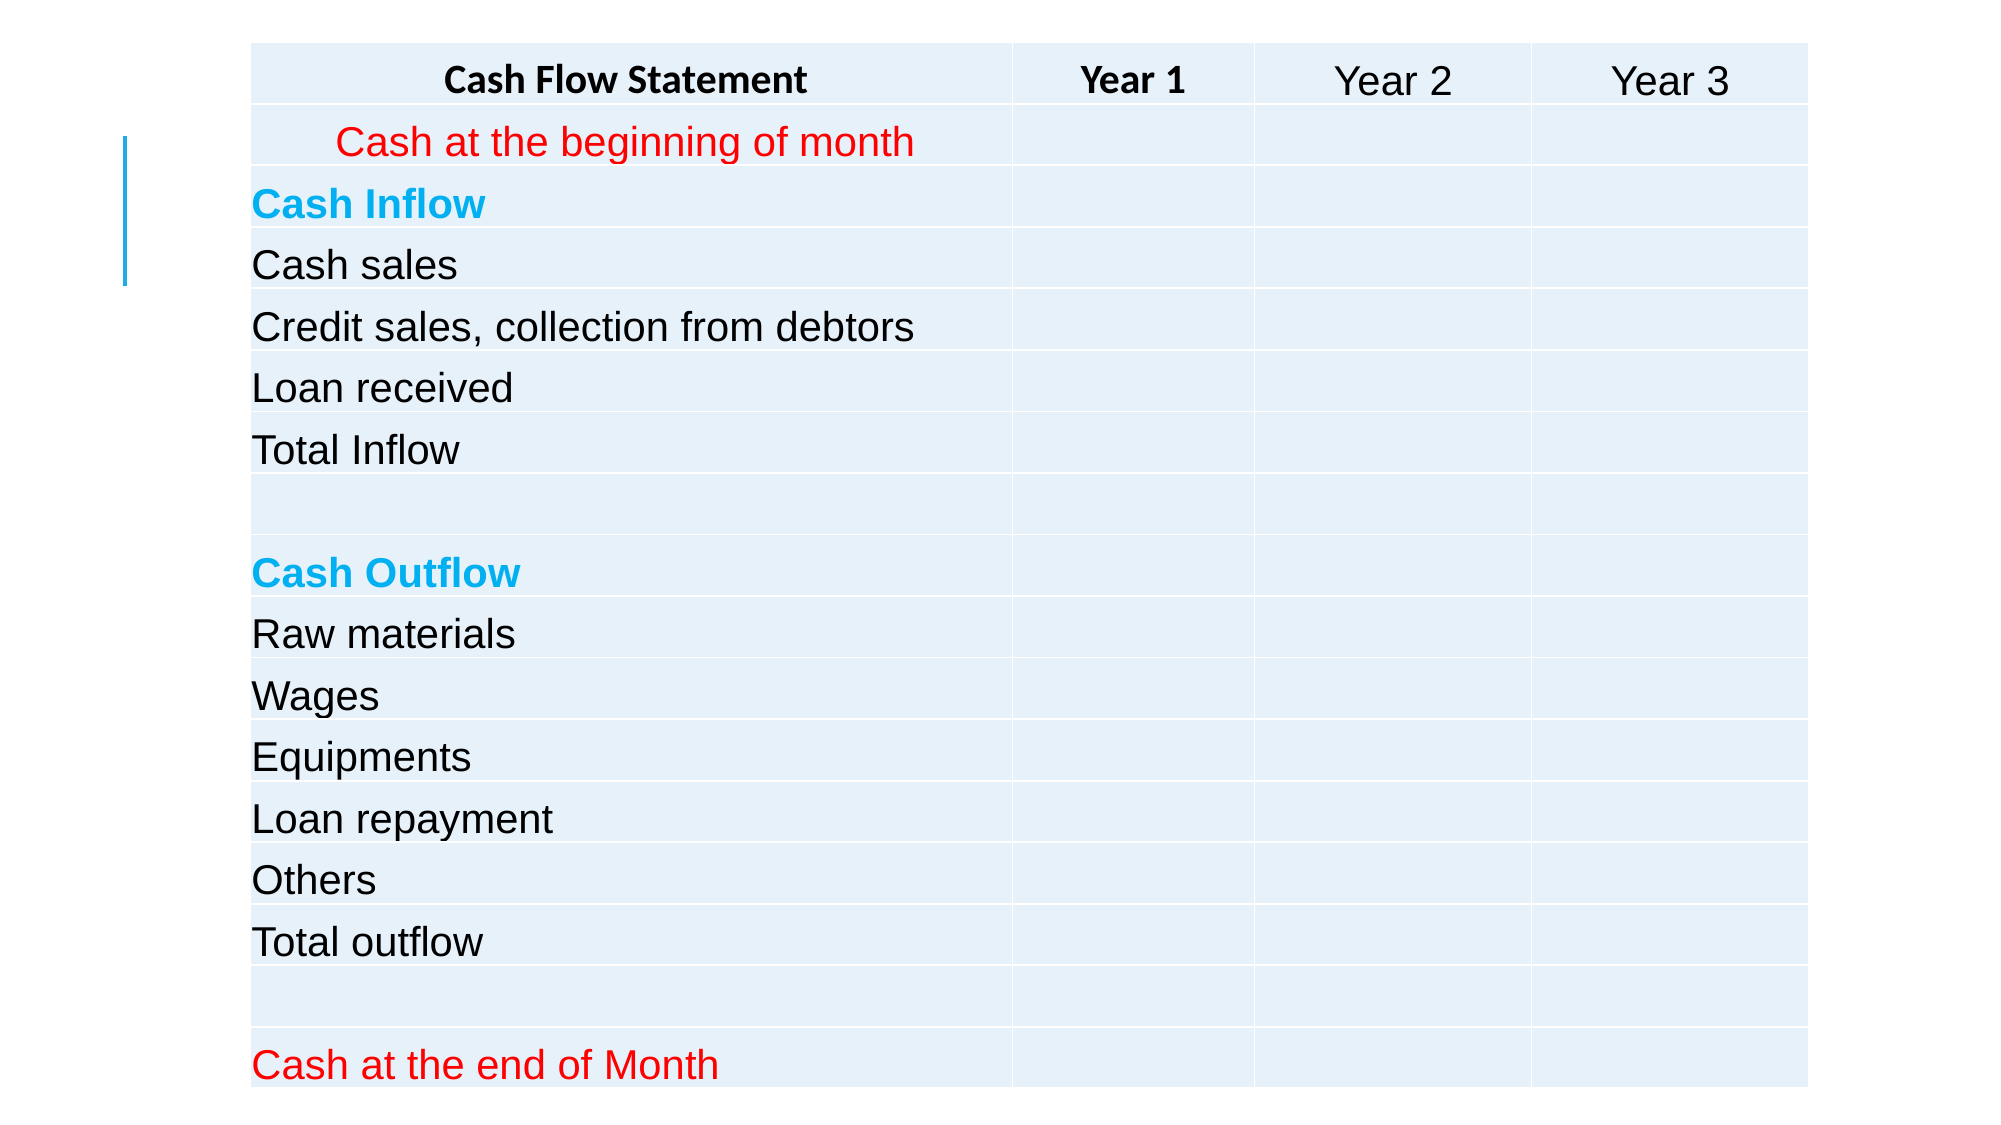

| Cash Flow Statement | Year 1 | Year 2 | Year 3 |
| --- | --- | --- | --- |
| Cash at the beginning of month |  |  |  |
| Cash Inflow |  |  |  |
| Cash sales |  |  |  |
| Credit sales, collection from debtors |  |  |  |
| Loan received |  |  |  |
| Total Inflow |  |  |  |
|  |  |  |  |
| Cash Outflow |  |  |  |
| Raw materials |  |  |  |
| Wages |  |  |  |
| Equipments |  |  |  |
| Loan repayment |  |  |  |
| Others |  |  |  |
| Total outflow |  |  |  |
|  |  |  |  |
| Cash at the end of Month |  |  |  |